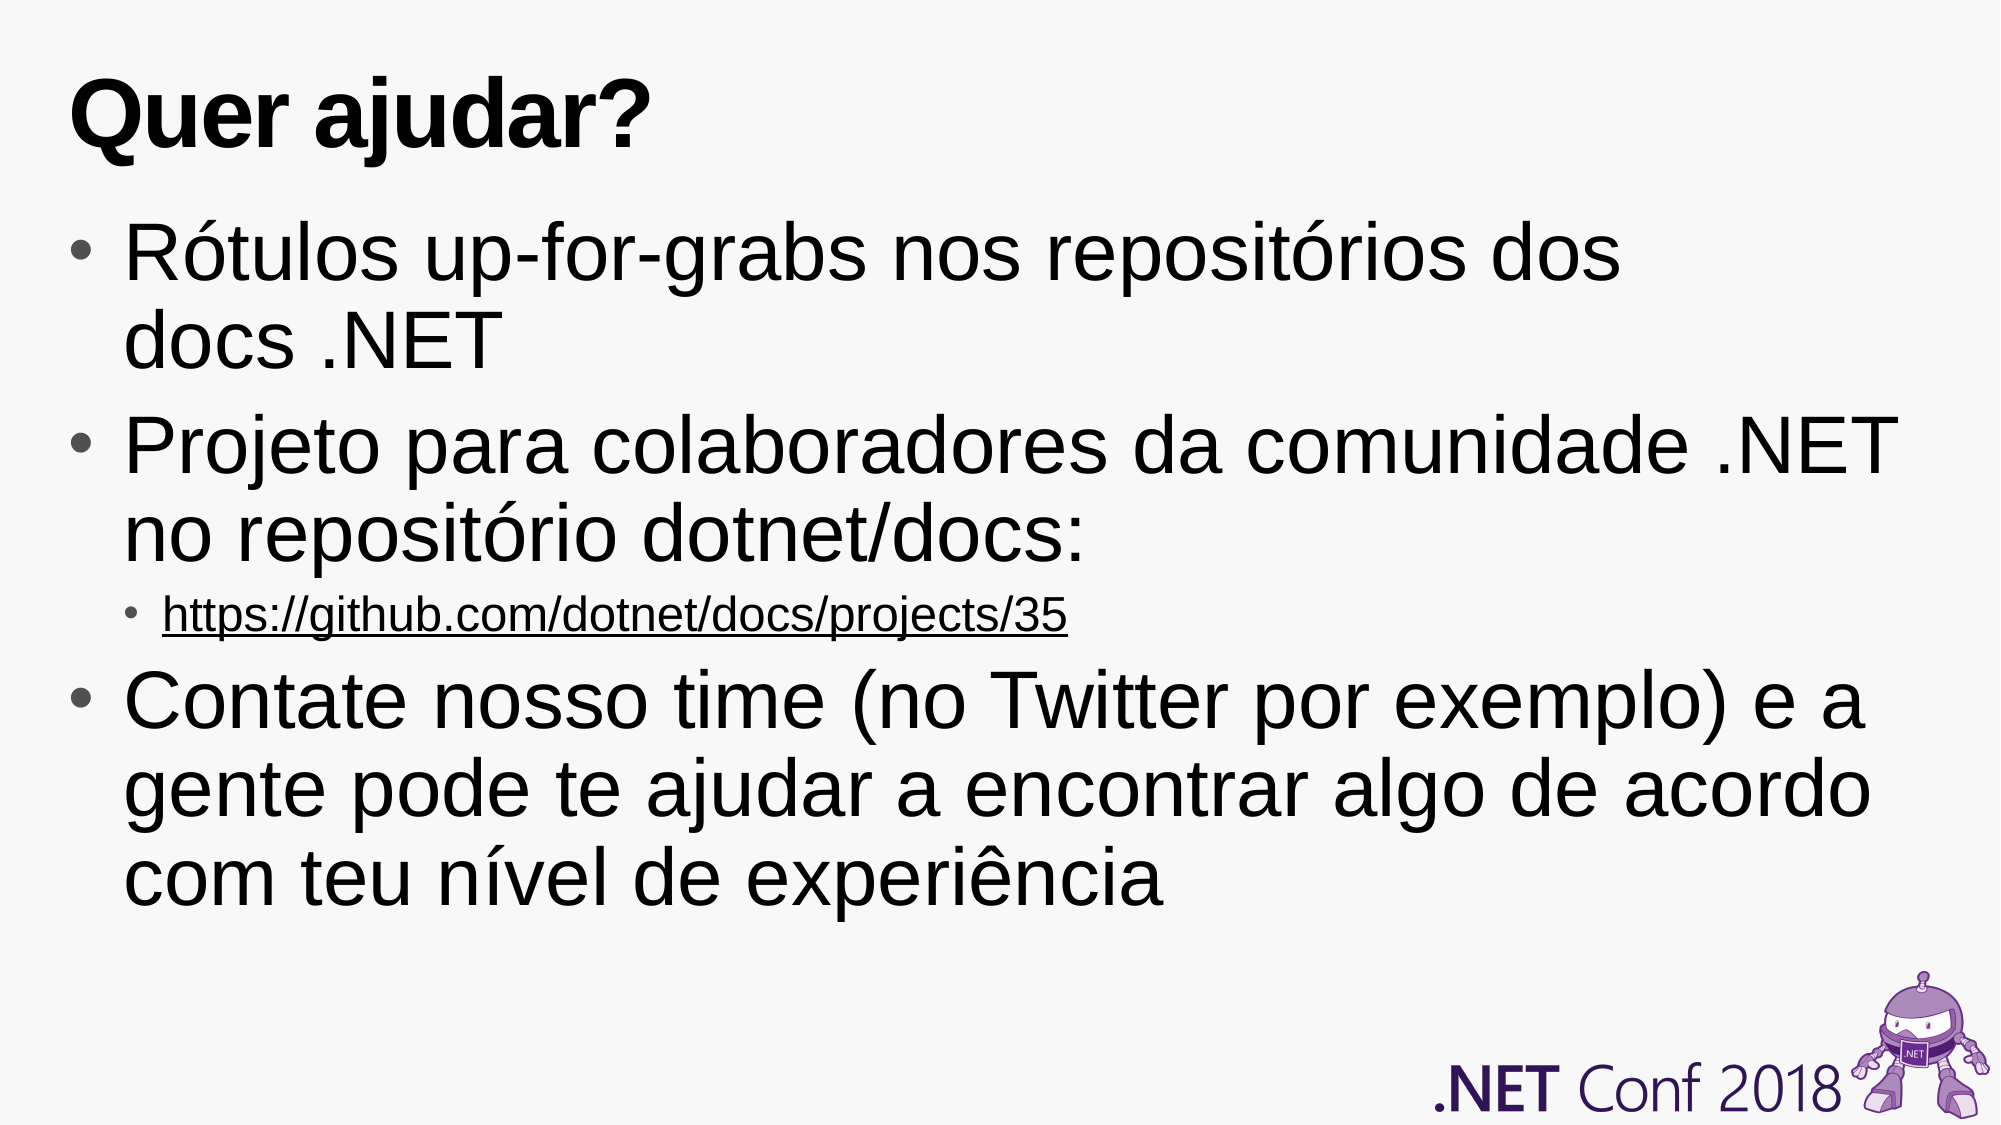

# Quer ajudar?
Rótulos up-for-grabs nos repositórios dos docs .NET
Projeto para colaboradores da comunidade .NET no repositório dotnet/docs:
https://github.com/dotnet/docs/projects/35
Contate nosso time (no Twitter por exemplo) e a gente pode te ajudar a encontrar algo de acordo com teu nível de experiência